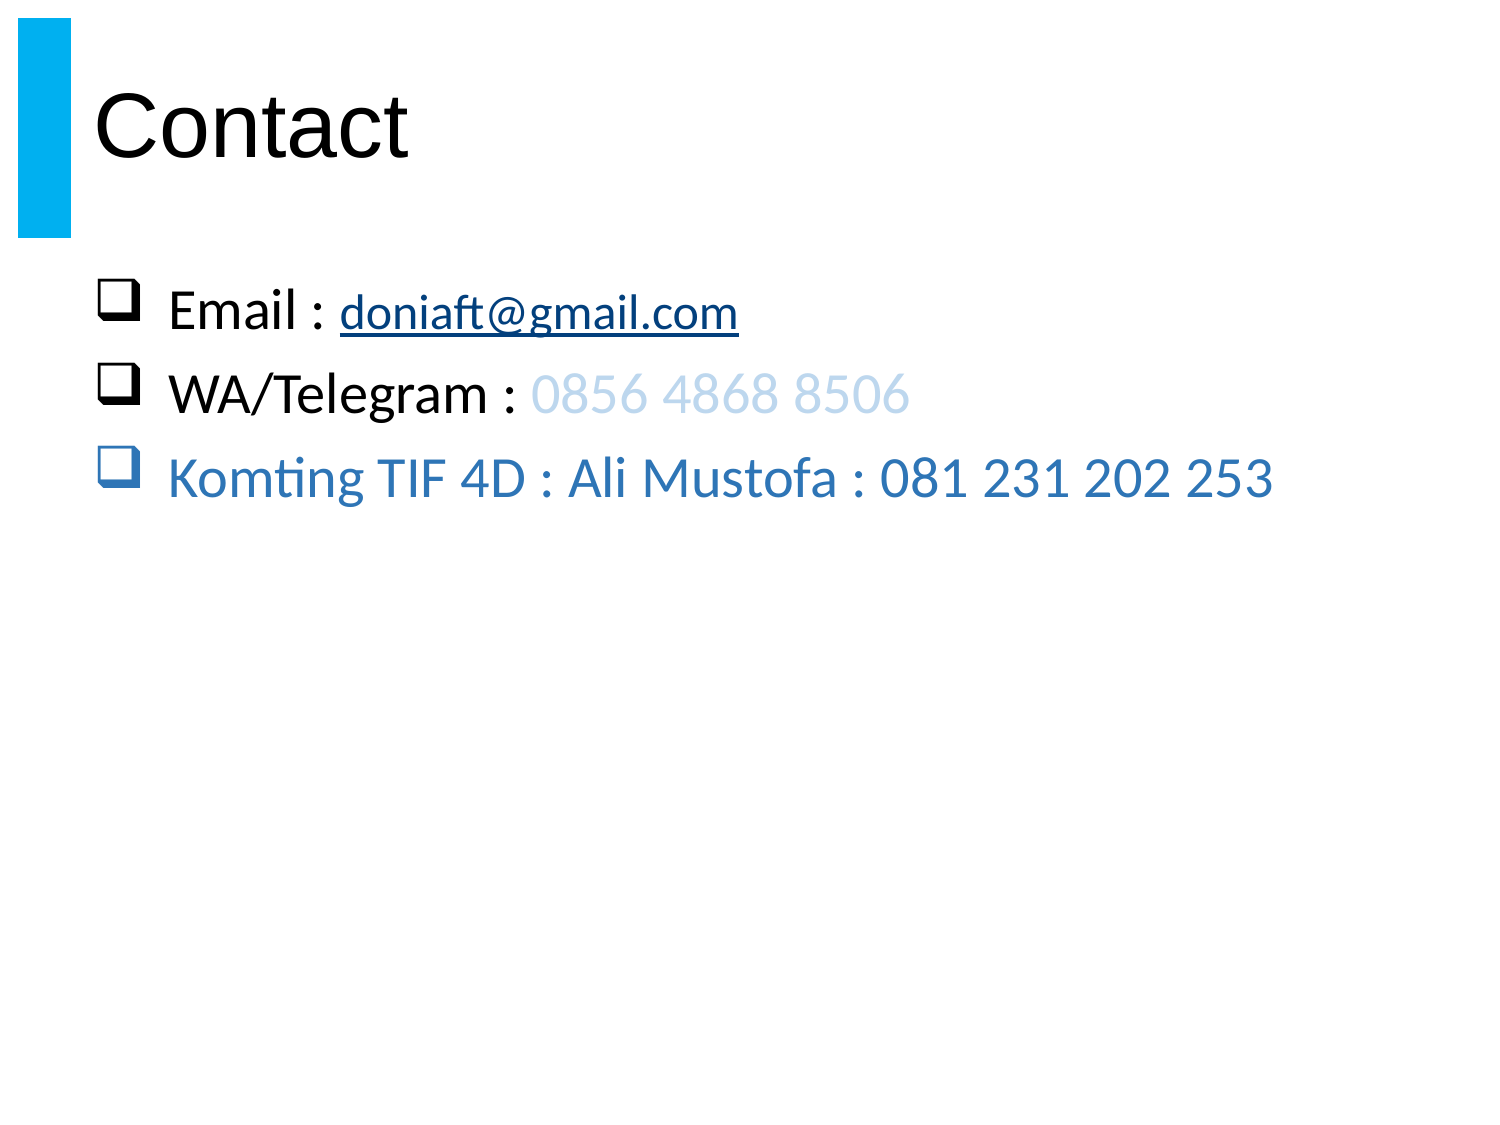

# Contact
Email : doniaft@gmail.com
WA/Telegram : 0856 4868 8506
Komting TIF 4D : Ali Mustofa : 081 231 202 253